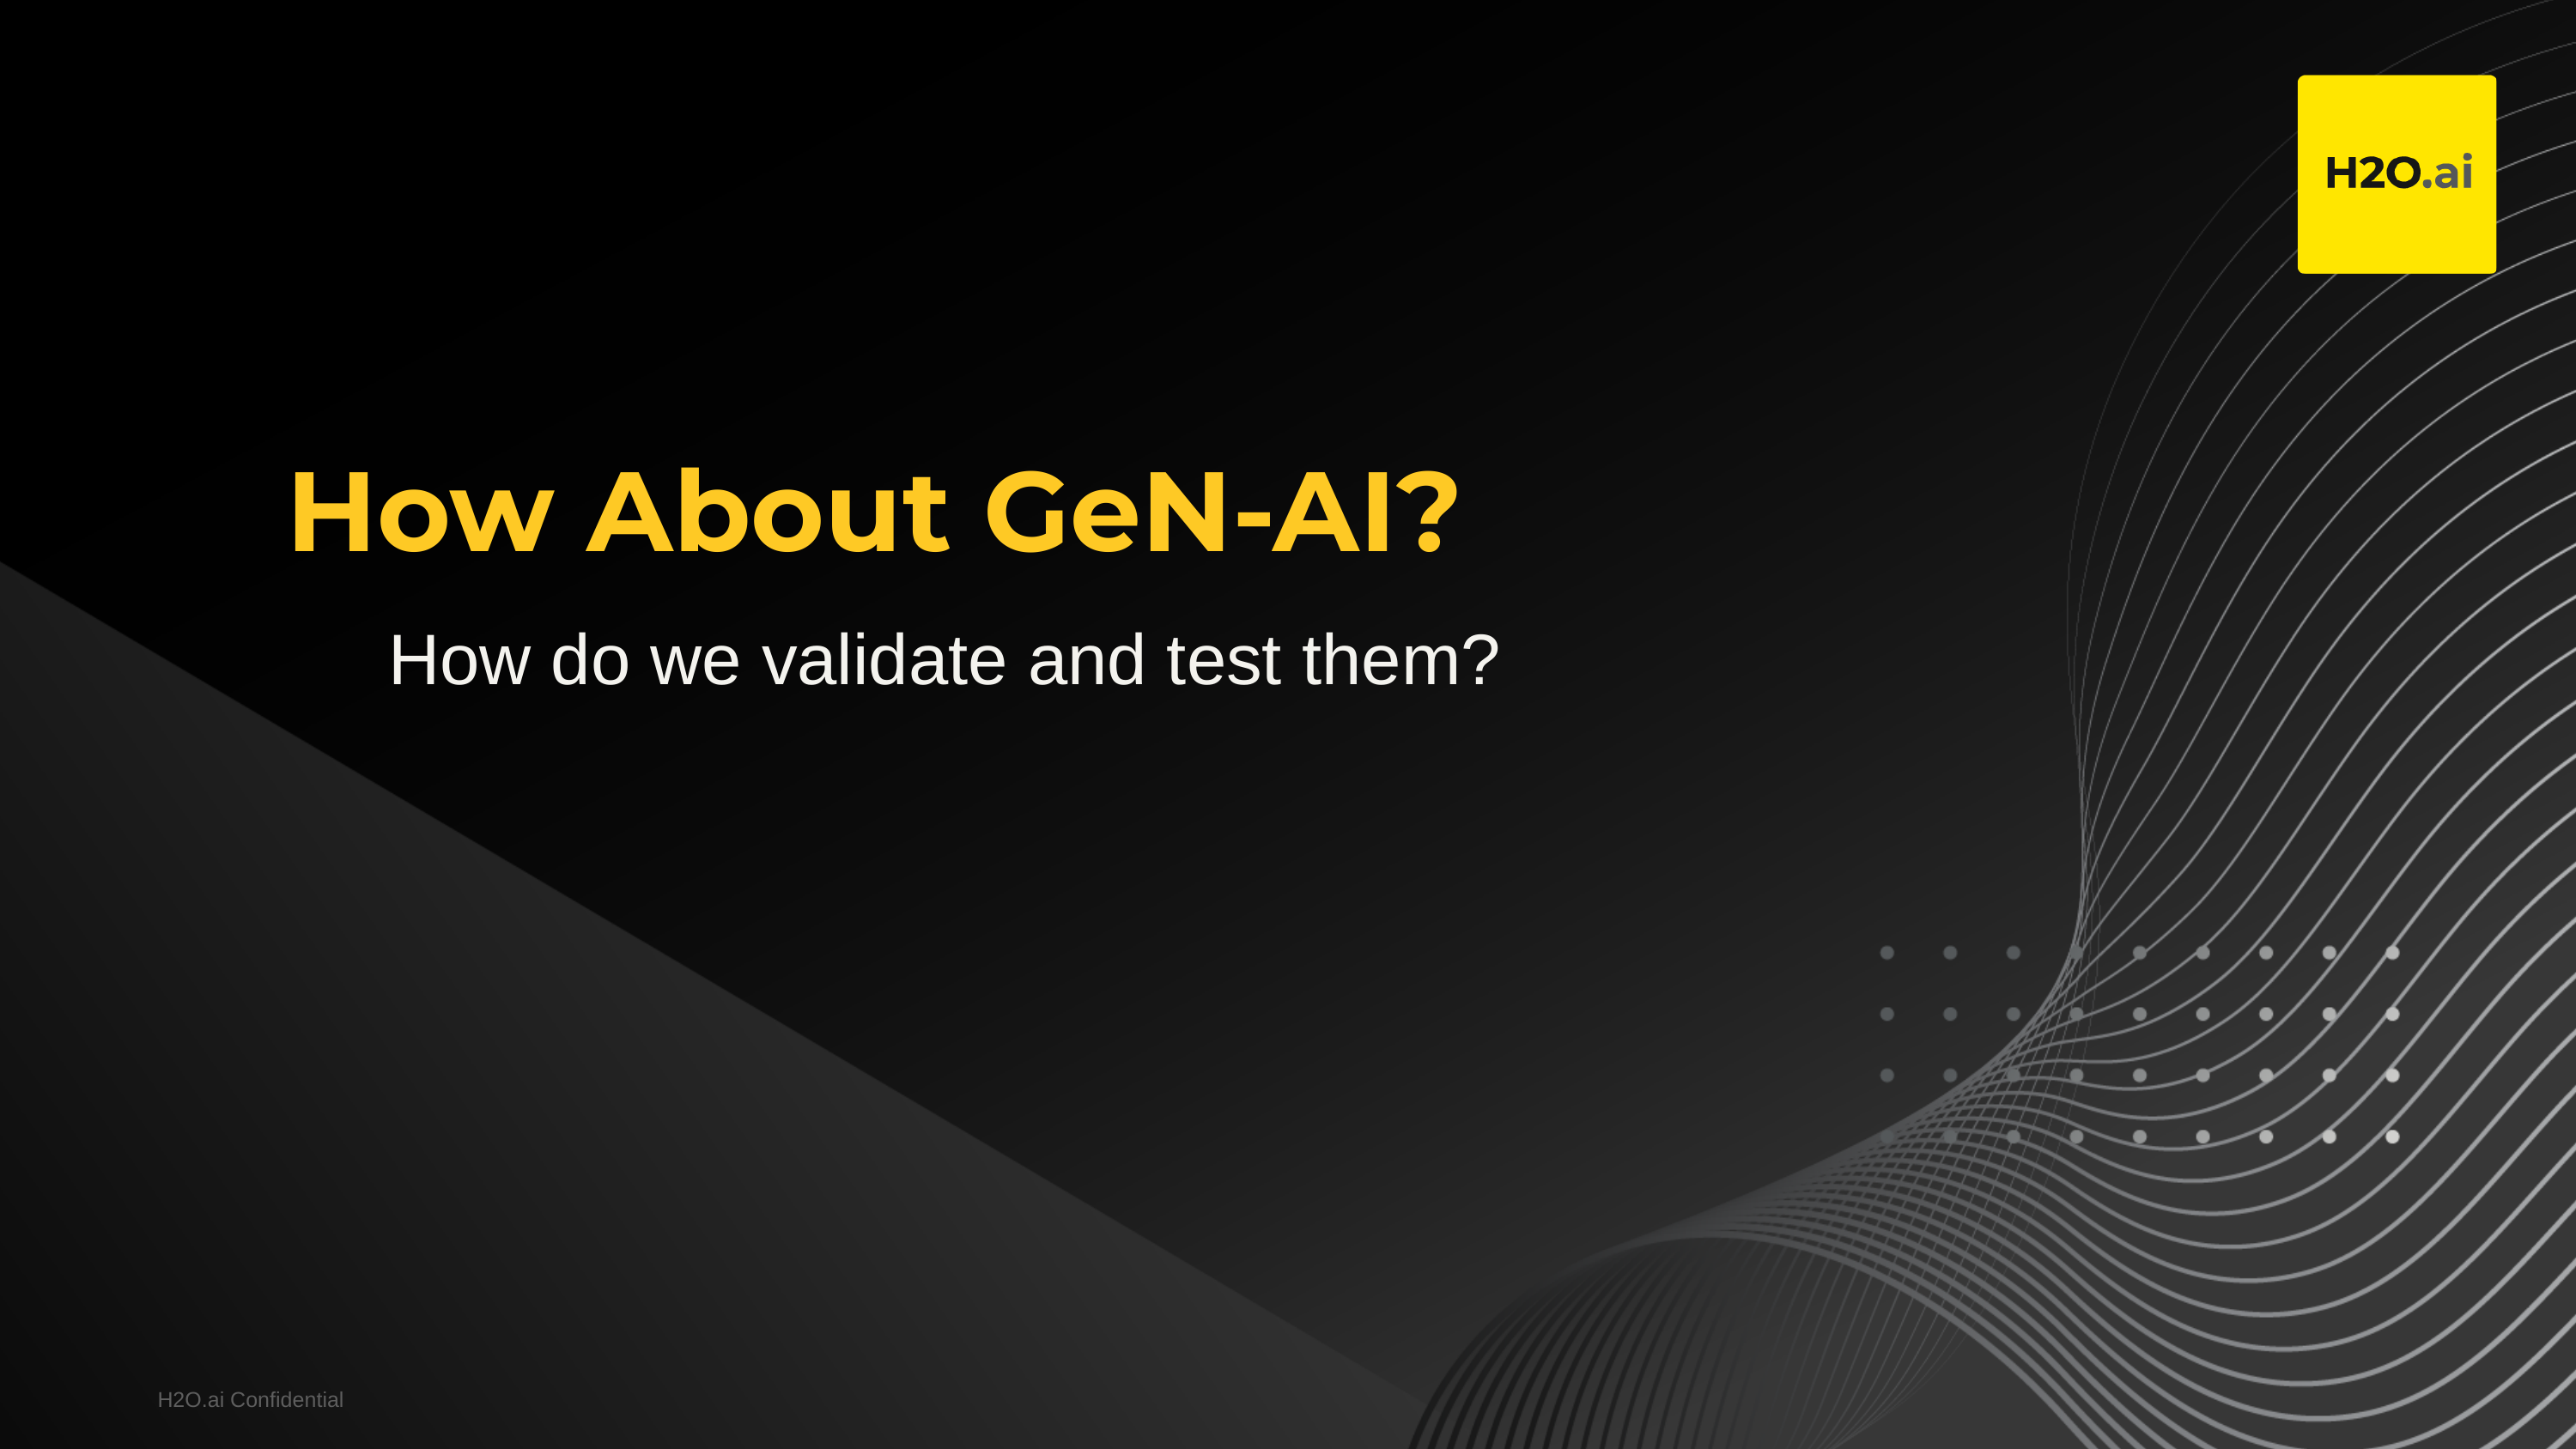

# How About GeN-AI?
How do we validate and test them?